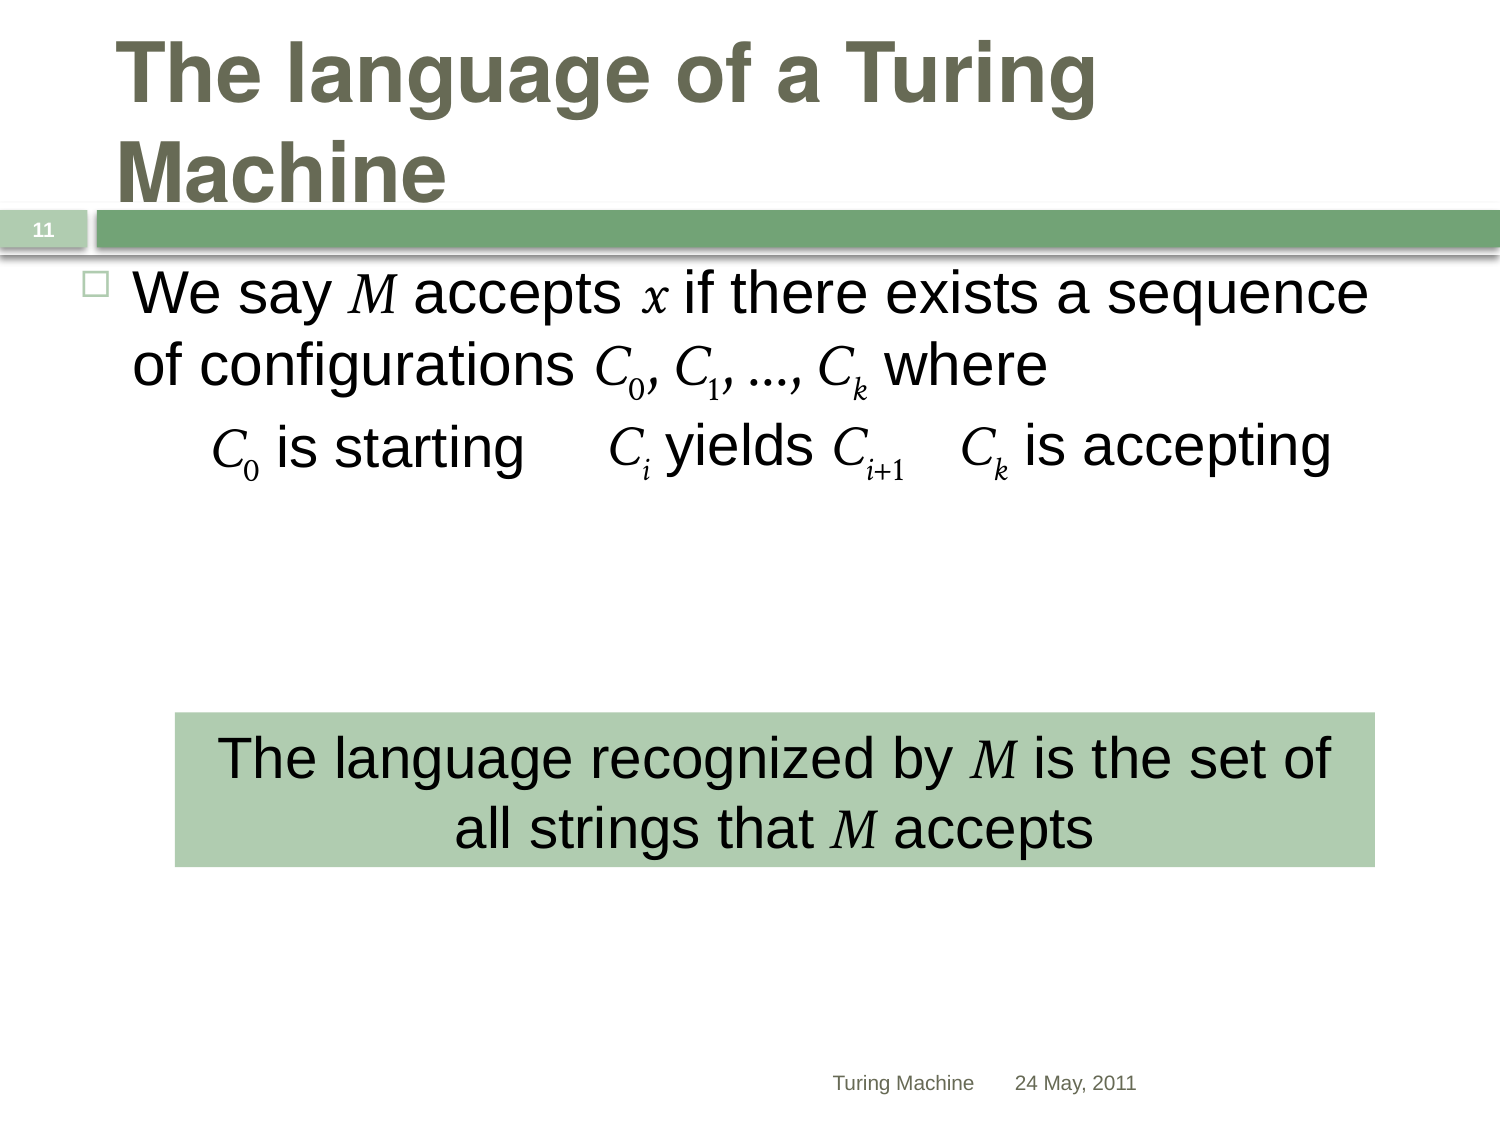

# The language of a Turing Machine
11
We say M accepts x if there exists a sequence of configurations C0, C1, ..., Ck where
Ci yields Ci+1
Ck is accepting
C0 is starting
The language recognized by M is the set of all strings that M accepts
Turing Machine
24 May, 2011